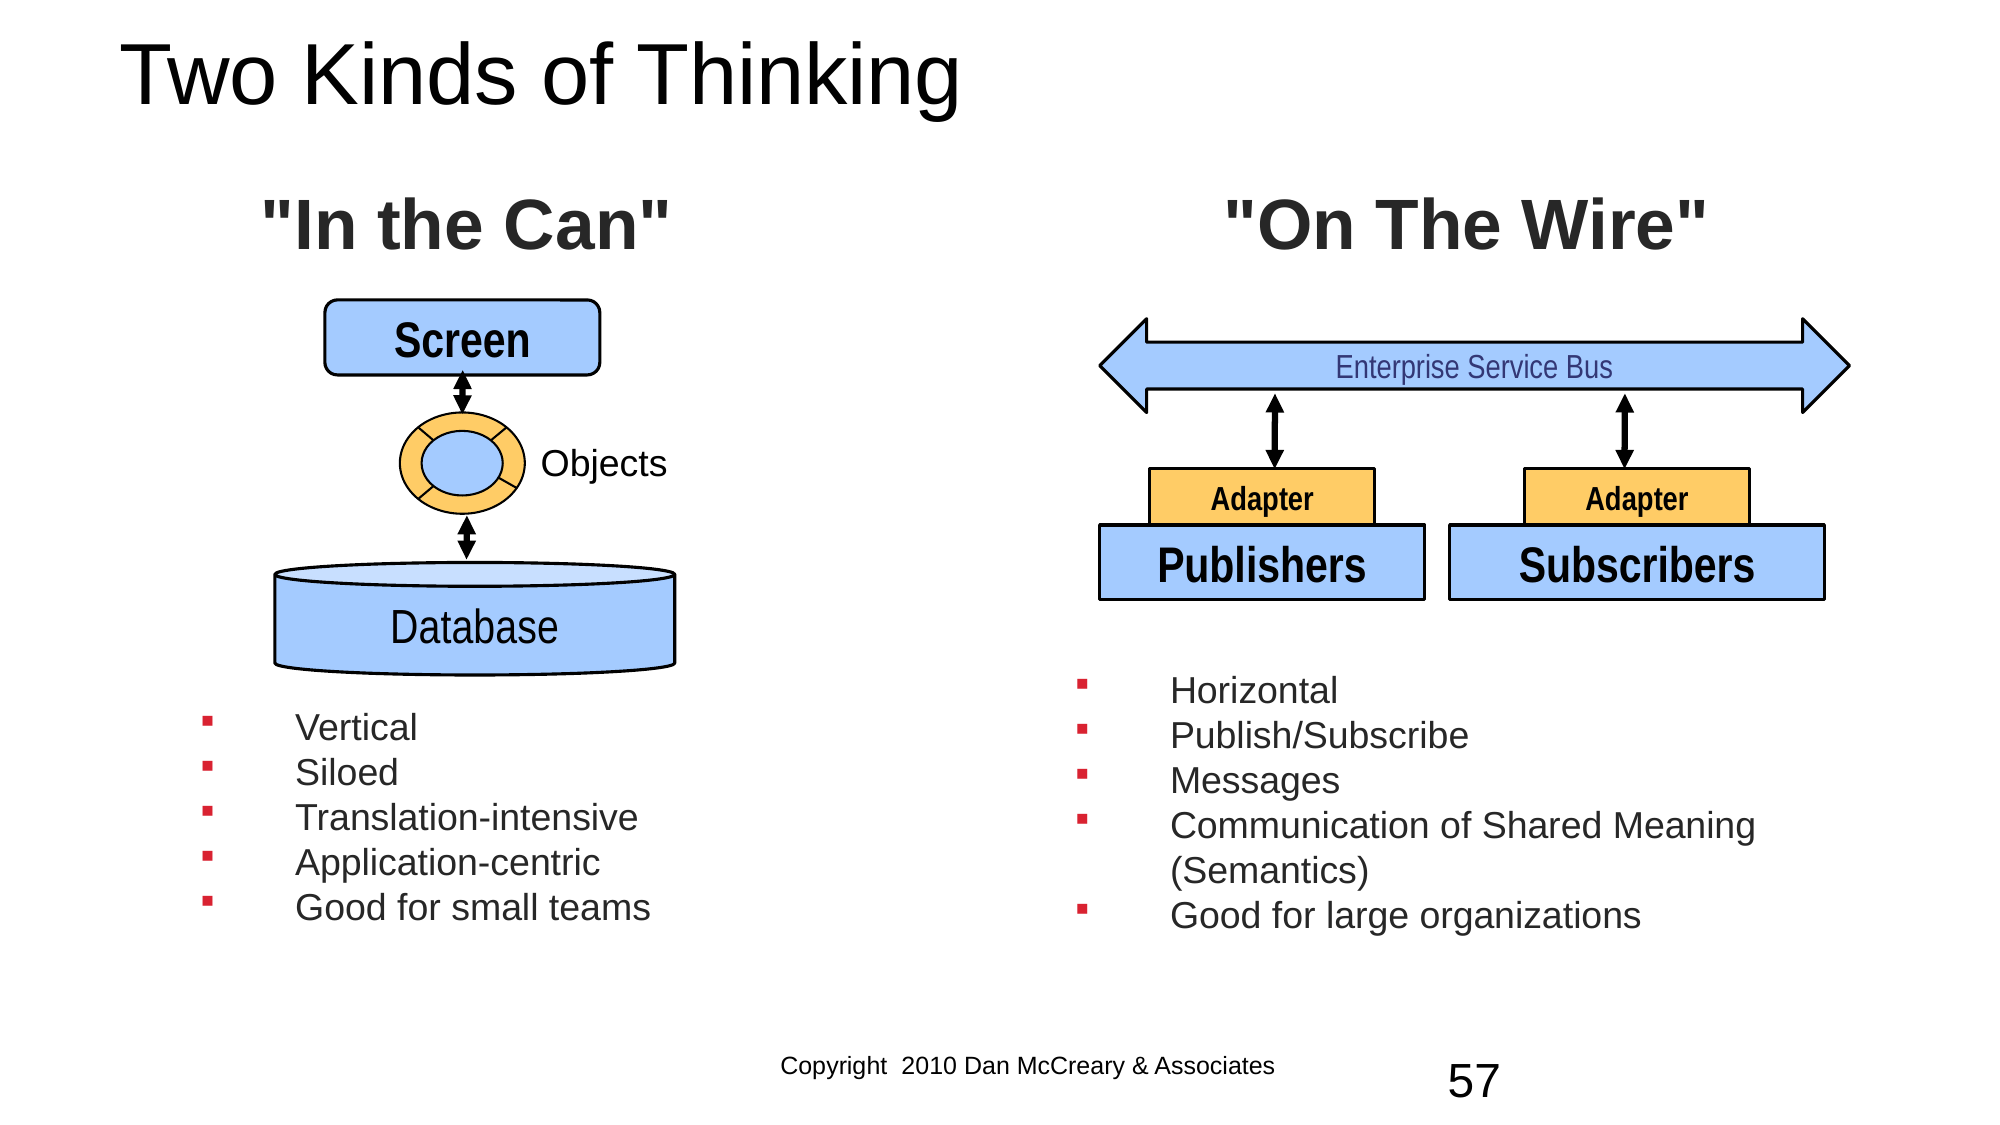

# Two Kinds of Thinking
"In the Can"
"On The Wire"
Screen
Enterprise Service Bus

Objects
Adapter
Adapter
Publishers
Subscribers
Database
Horizontal
Publish/Subscribe
Messages
Communication of Shared Meaning (Semantics)
Good for large organizations
Vertical
Siloed
Translation-intensive
Application-centric
Good for small teams
Copyright  2010 Dan McCreary & Associates
57